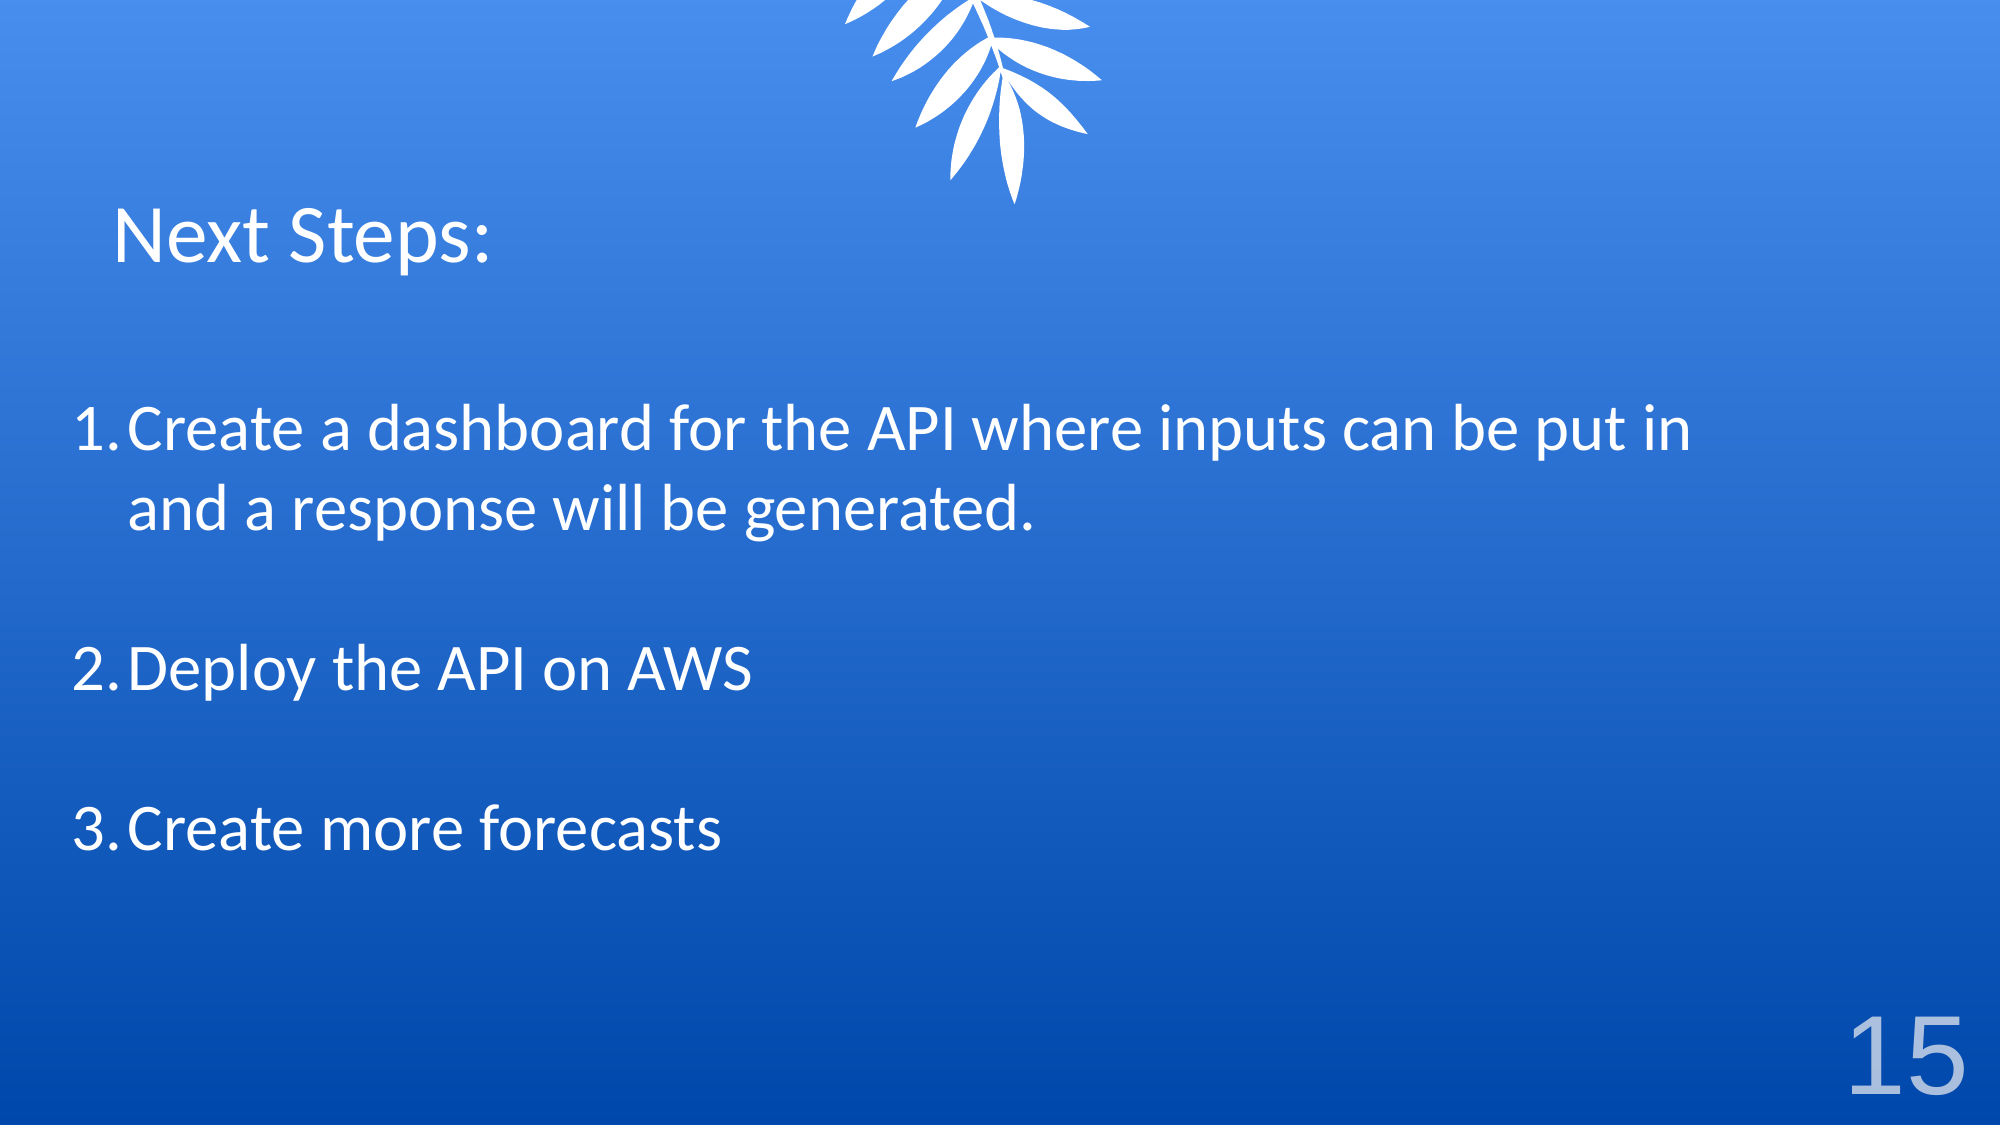

Next Steps:
Create a dashboard for the API where inputs can be put in and a response will be generated.

Deploy the API on AWS

Create more forecasts
15